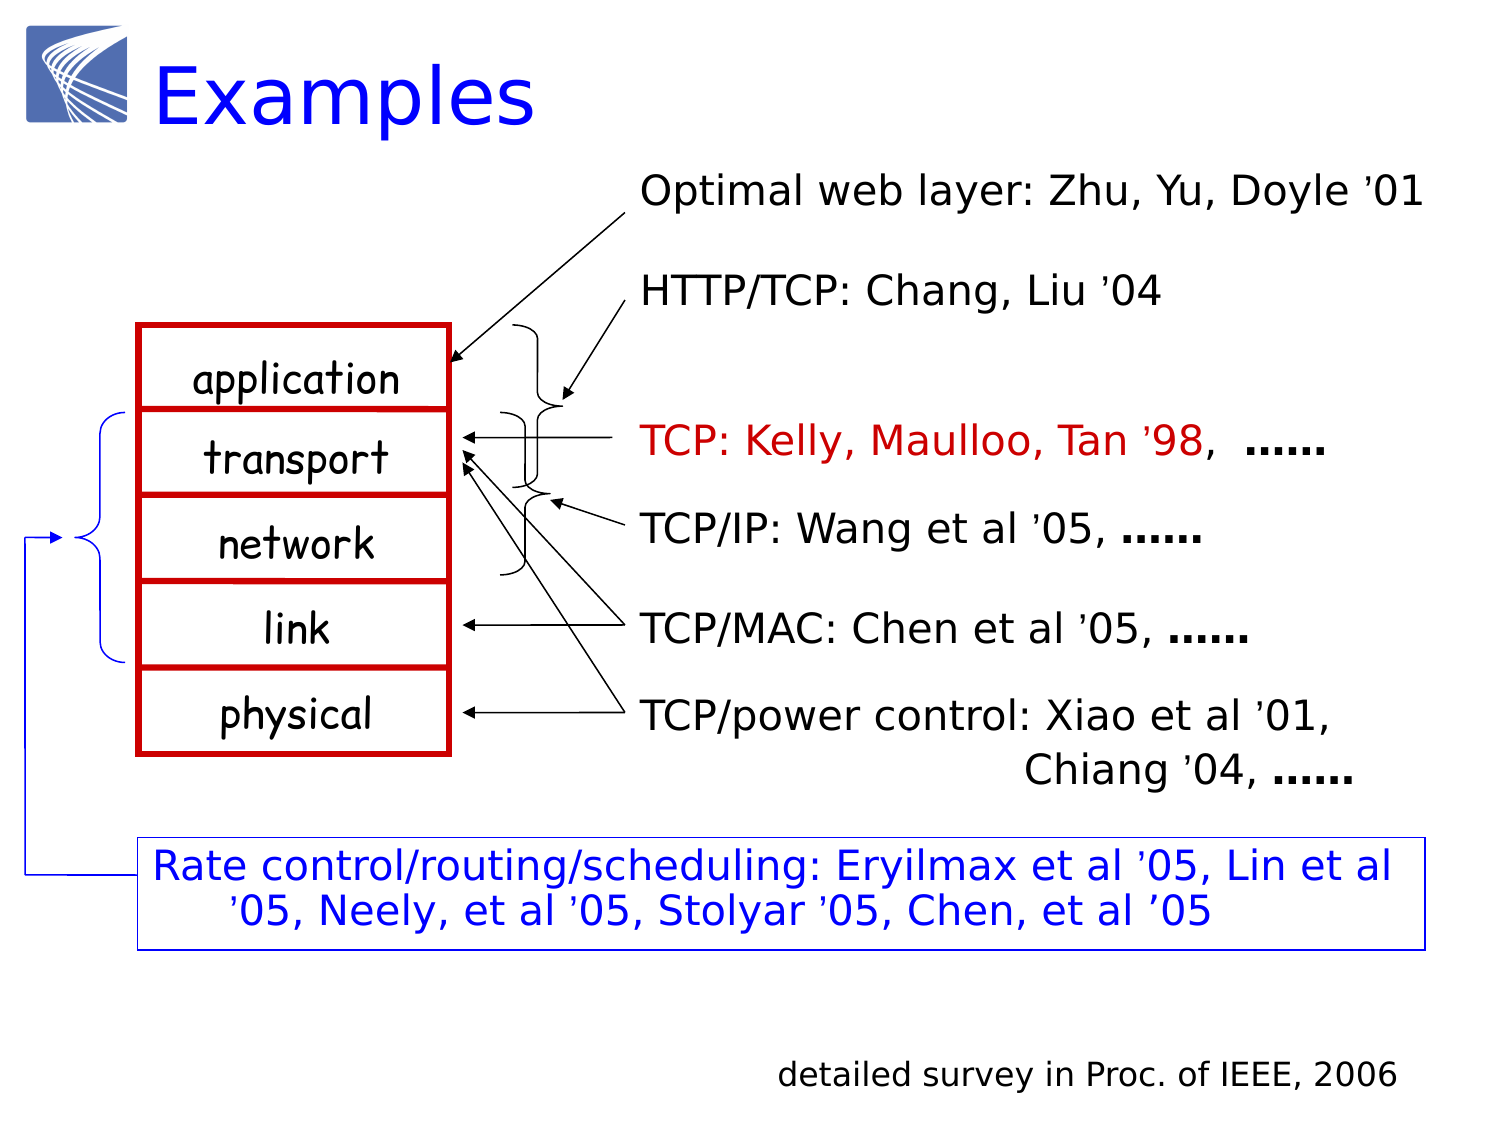

# Examples
Optimal web layer: Zhu, Yu, Doyle ’01

HTTP/TCP: Chang, Liu ’04

application

transport

network

link

physical

TCP: Kelly, Maulloo, Tan ’98,  ……

TCP/IP: Wang et al ’05, ……

TCP/MAC: Chen et al ’05, ……

TCP/power control: Xiao et al ’01,
                             Chiang ’04, ……

Rate control/routing/scheduling: Eryilmax et al ’05, Lin et al ’05, Neely, et al ’05, Stolyar ’05, Chen, et al ’05

detailed survey in Proc. of IEEE, 2006